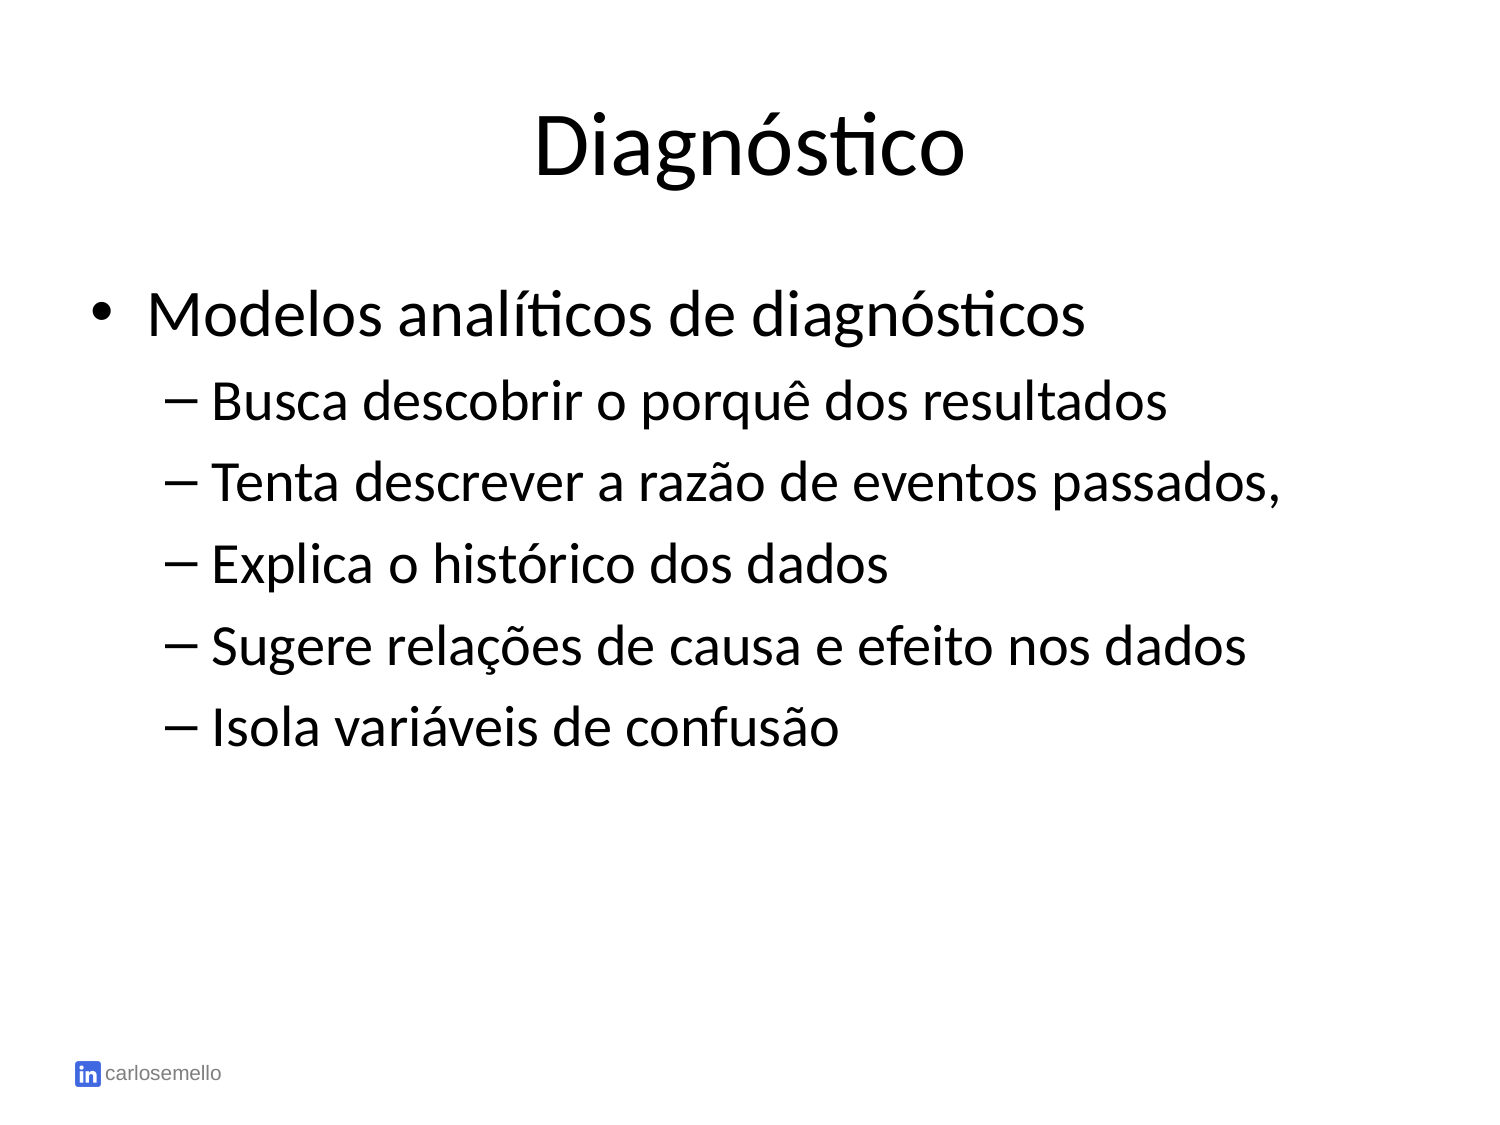

# Diagnóstico
Modelos analíticos de diagnósticos
Busca descobrir o porquê dos resultados
Tenta descrever a razão de eventos passados,
Explica o histórico dos dados
Sugere relações de causa e efeito nos dados
Isola variáveis de confusão